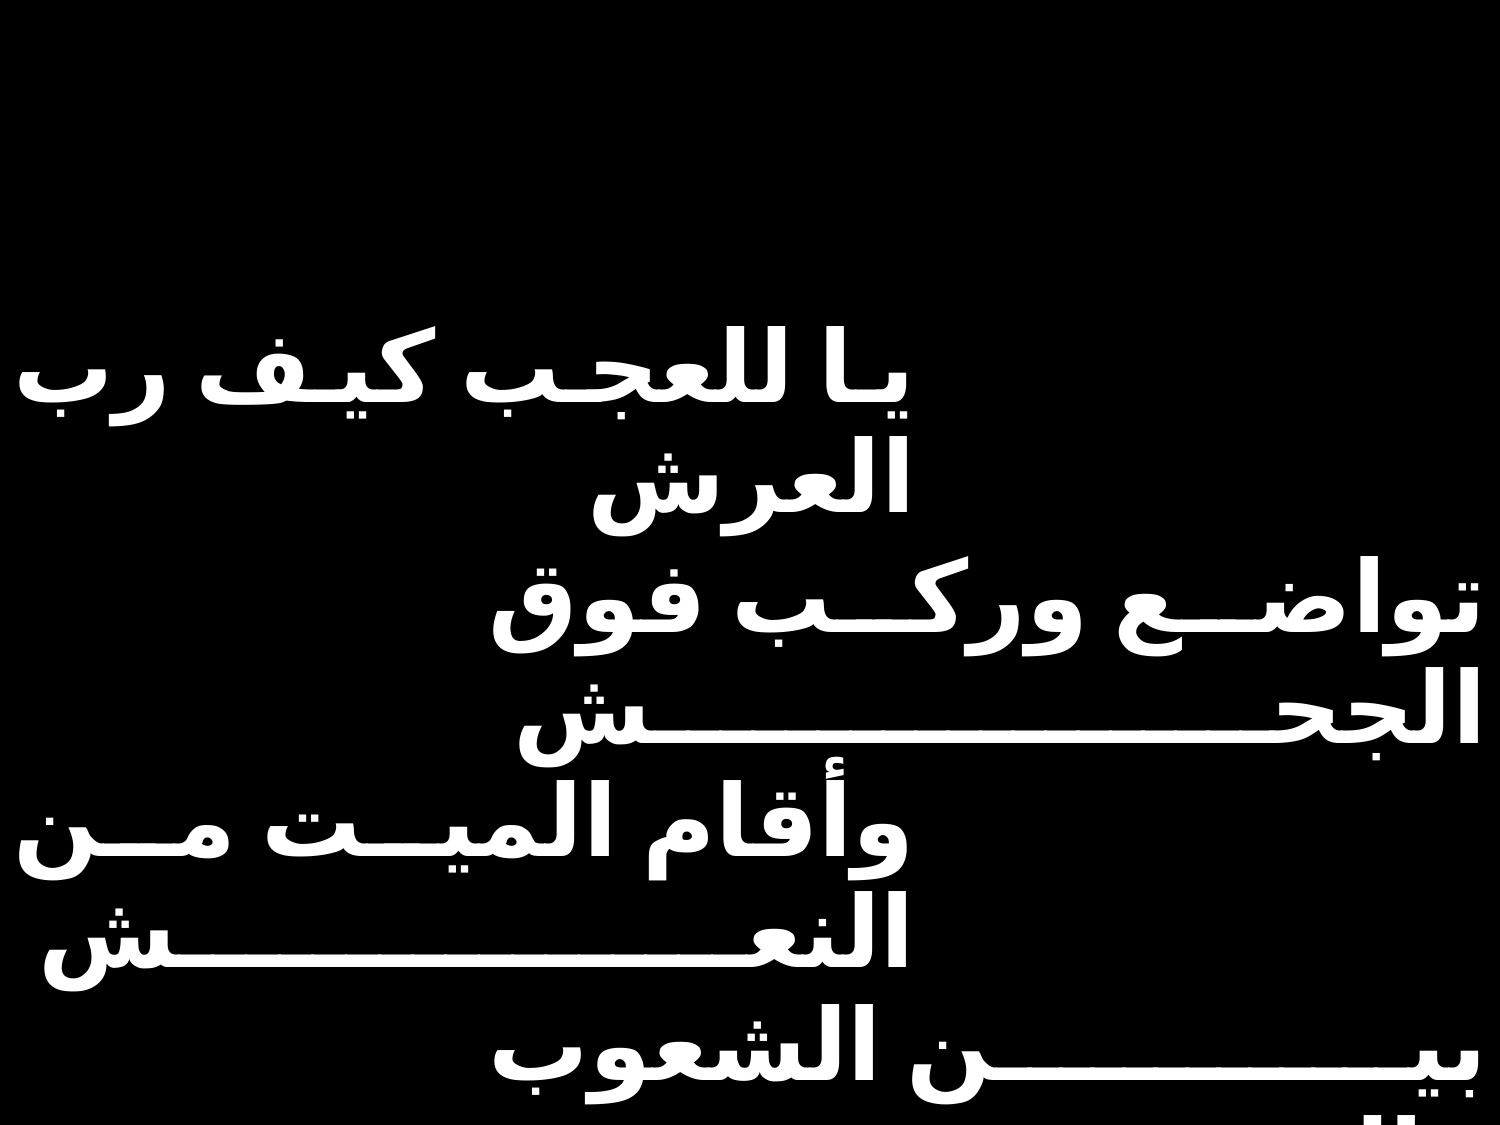

| يا للعجب كيف رب العرش |  |  |
| --- | --- | --- |
|  | تواضع وركب فوق الجحش |  |
| وأقام الميت من النعش |  |  |
|  | بين الشعوب والرؤوس |  |